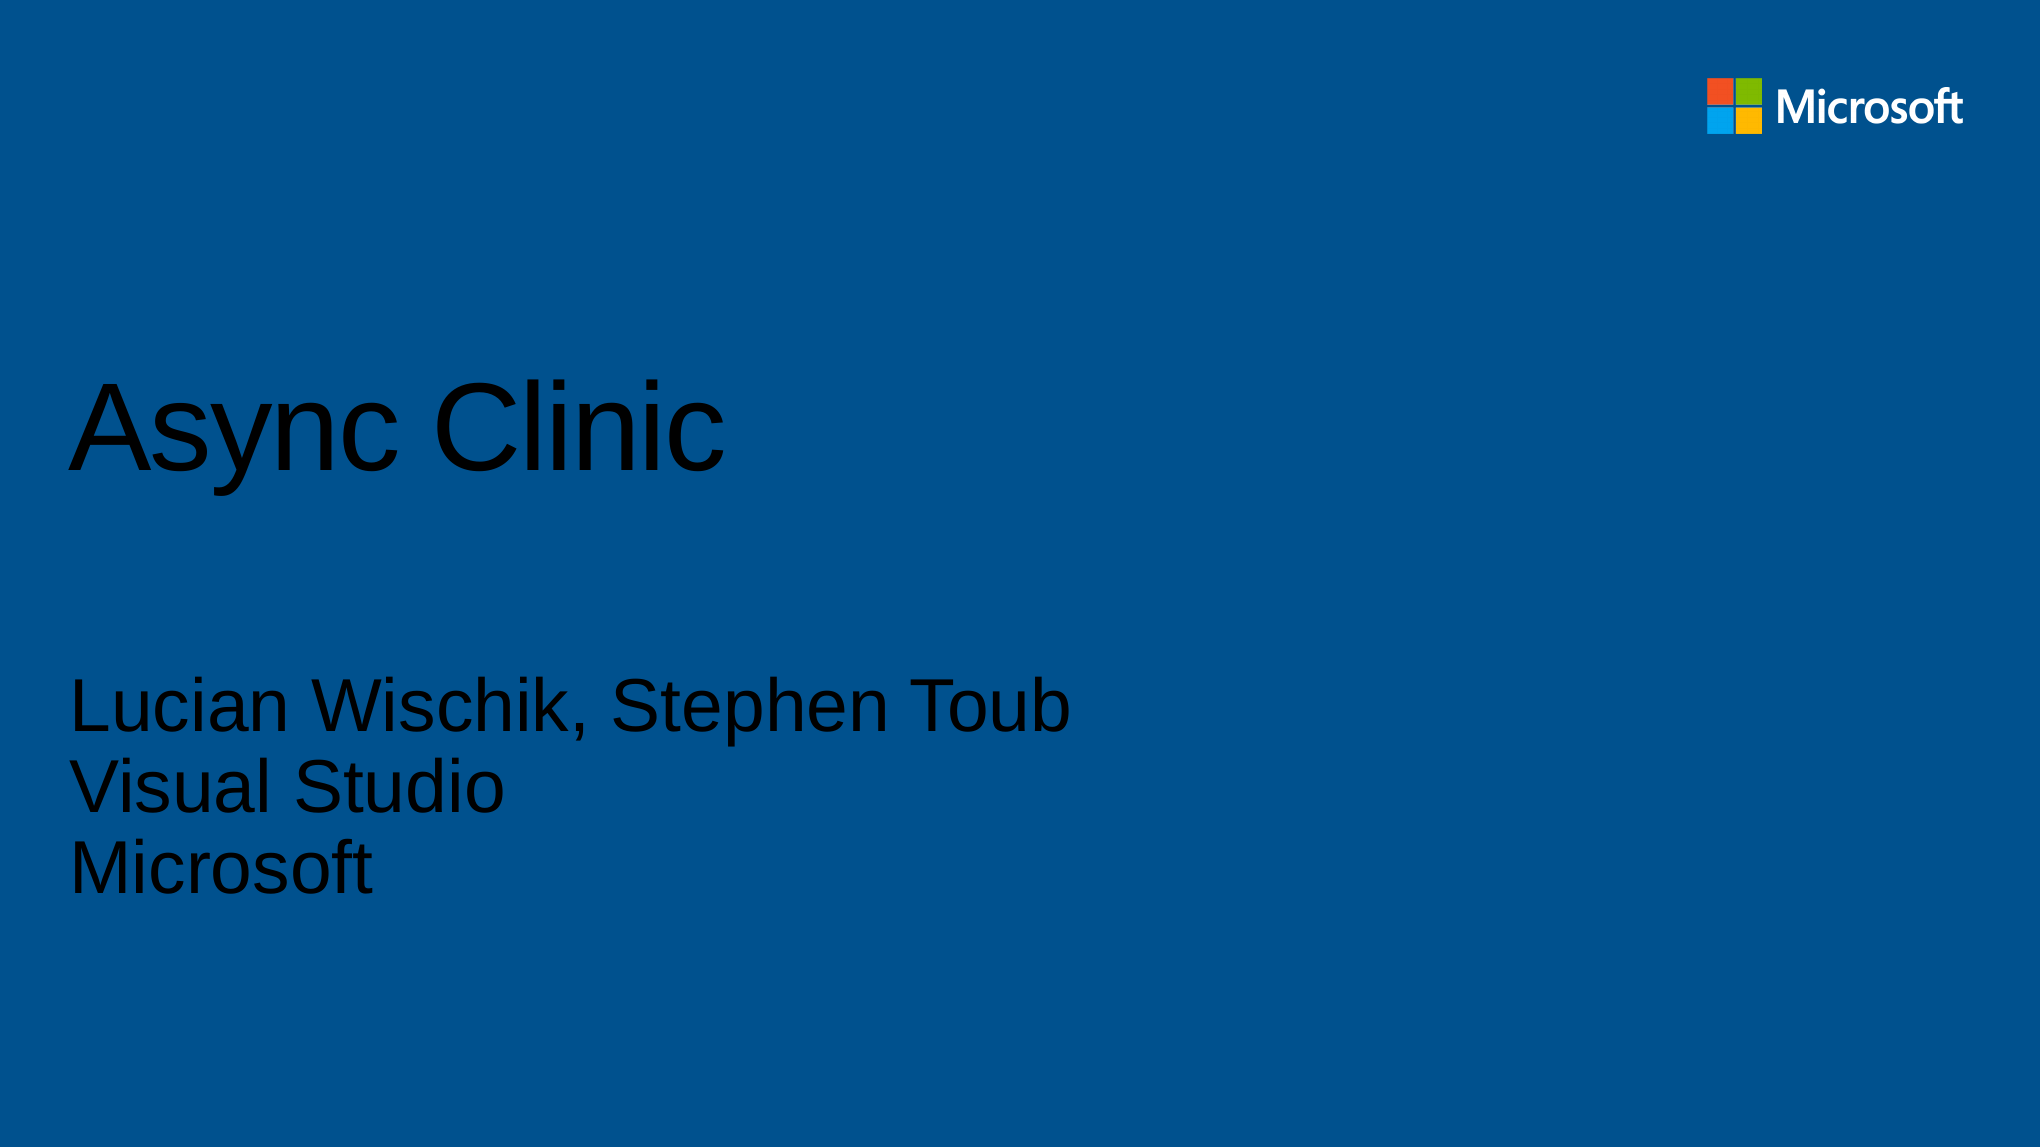

# Async Clinic
Lucian Wischik, Stephen Toub
Visual Studio
Microsoft